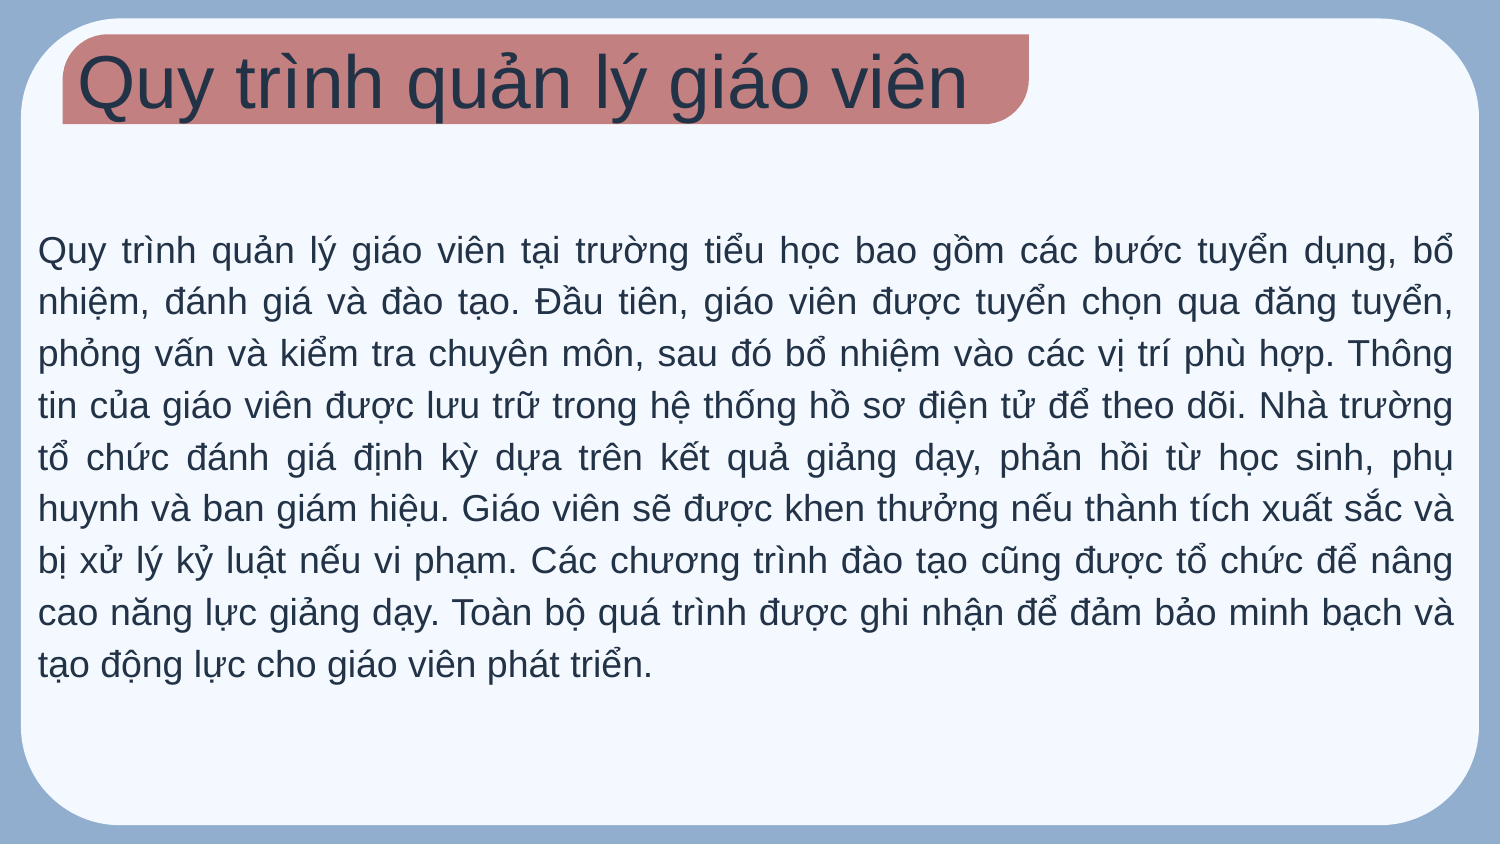

# Quy trình quản lý giáo viên

Quy trình quản lý giáo viên tại trường tiểu học bao gồm các bước tuyển dụng, bổ nhiệm, đánh giá và đào tạo. Đầu tiên, giáo viên được tuyển chọn qua đăng tuyển, phỏng vấn và kiểm tra chuyên môn, sau đó bổ nhiệm vào các vị trí phù hợp. Thông tin của giáo viên được lưu trữ trong hệ thống hồ sơ điện tử để theo dõi. Nhà trường tổ chức đánh giá định kỳ dựa trên kết quả giảng dạy, phản hồi từ học sinh, phụ huynh và ban giám hiệu. Giáo viên sẽ được khen thưởng nếu thành tích xuất sắc và bị xử lý kỷ luật nếu vi phạm. Các chương trình đào tạo cũng được tổ chức để nâng cao năng lực giảng dạy. Toàn bộ quá trình được ghi nhận để đảm bảo minh bạch và tạo động lực cho giáo viên phát triển.